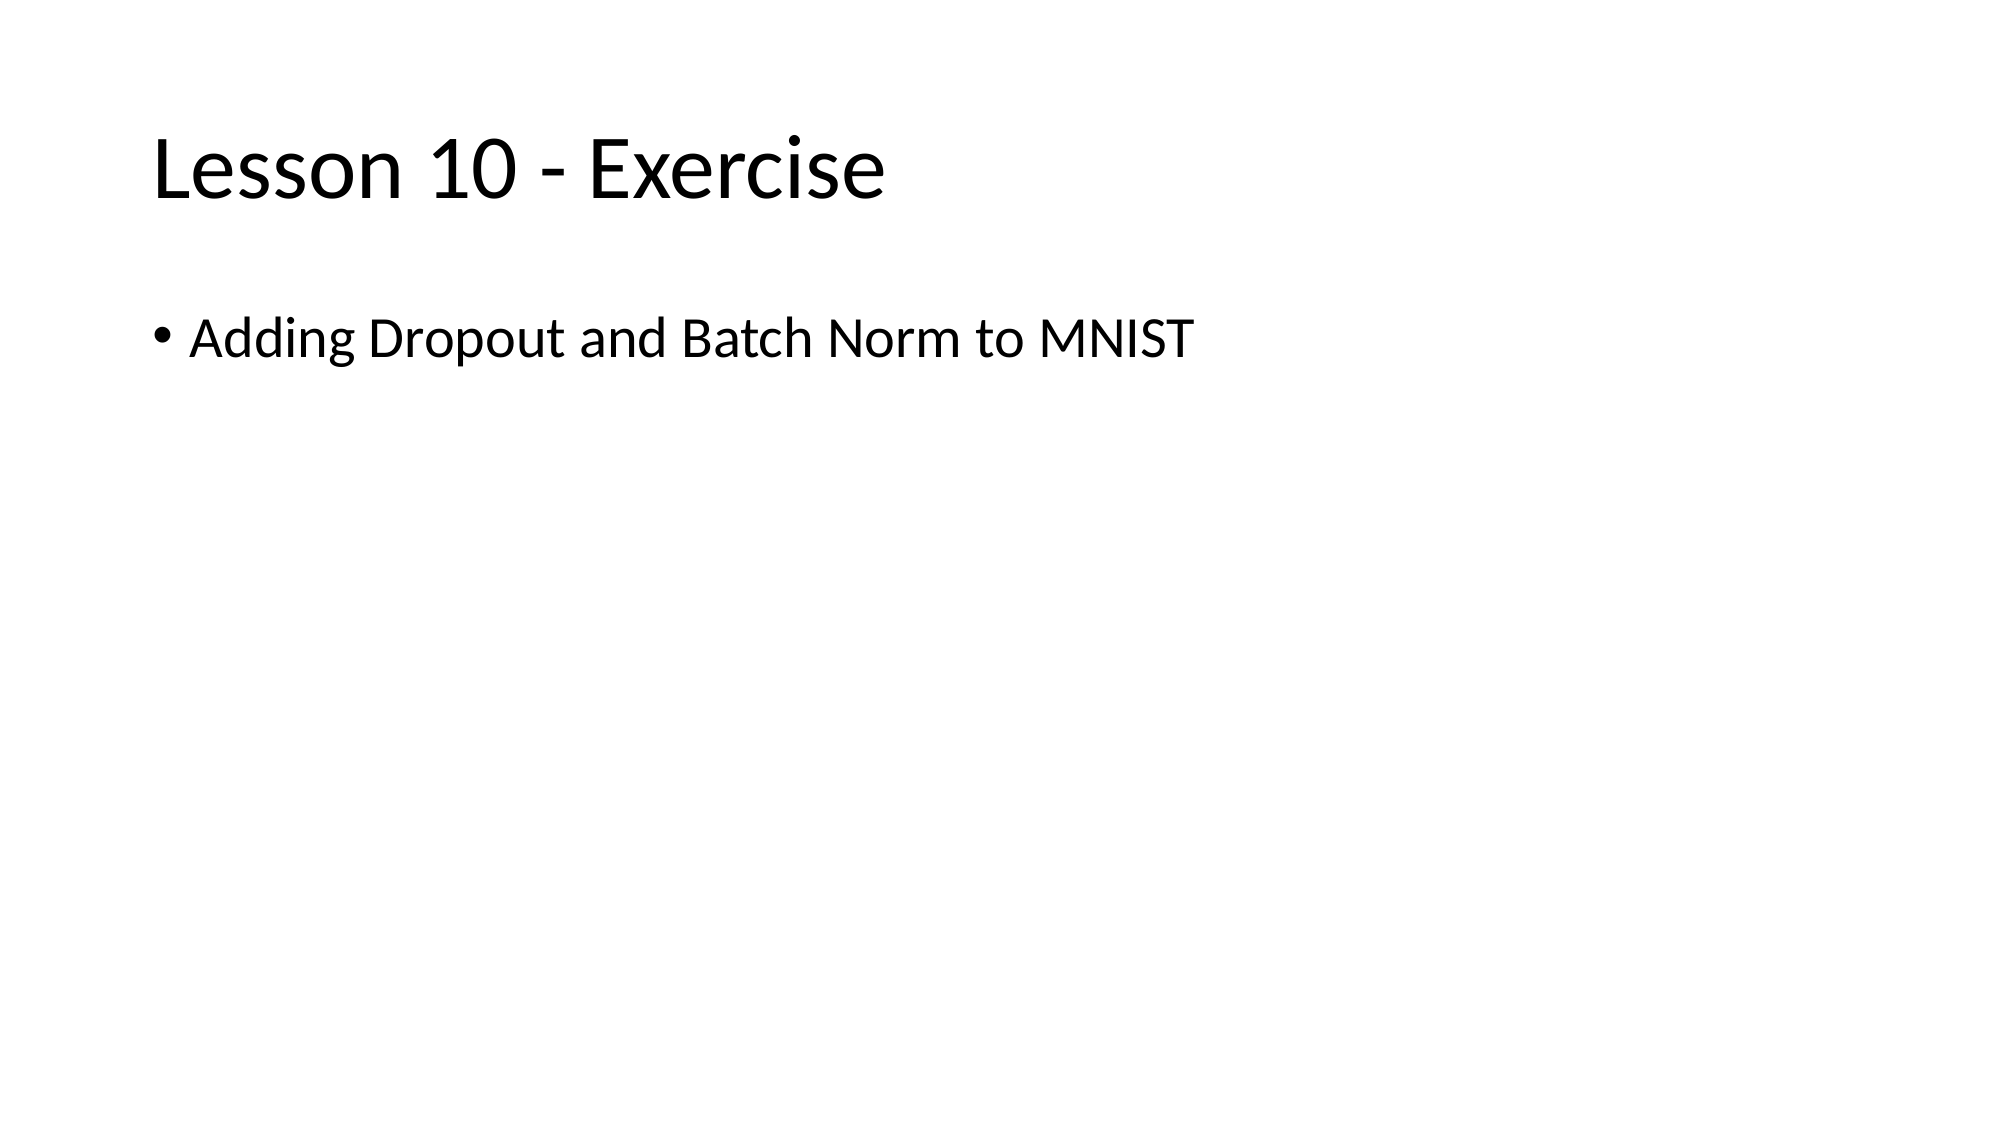

# Lesson 10 - Exercise
Adding Dropout and Batch Norm to MNIST